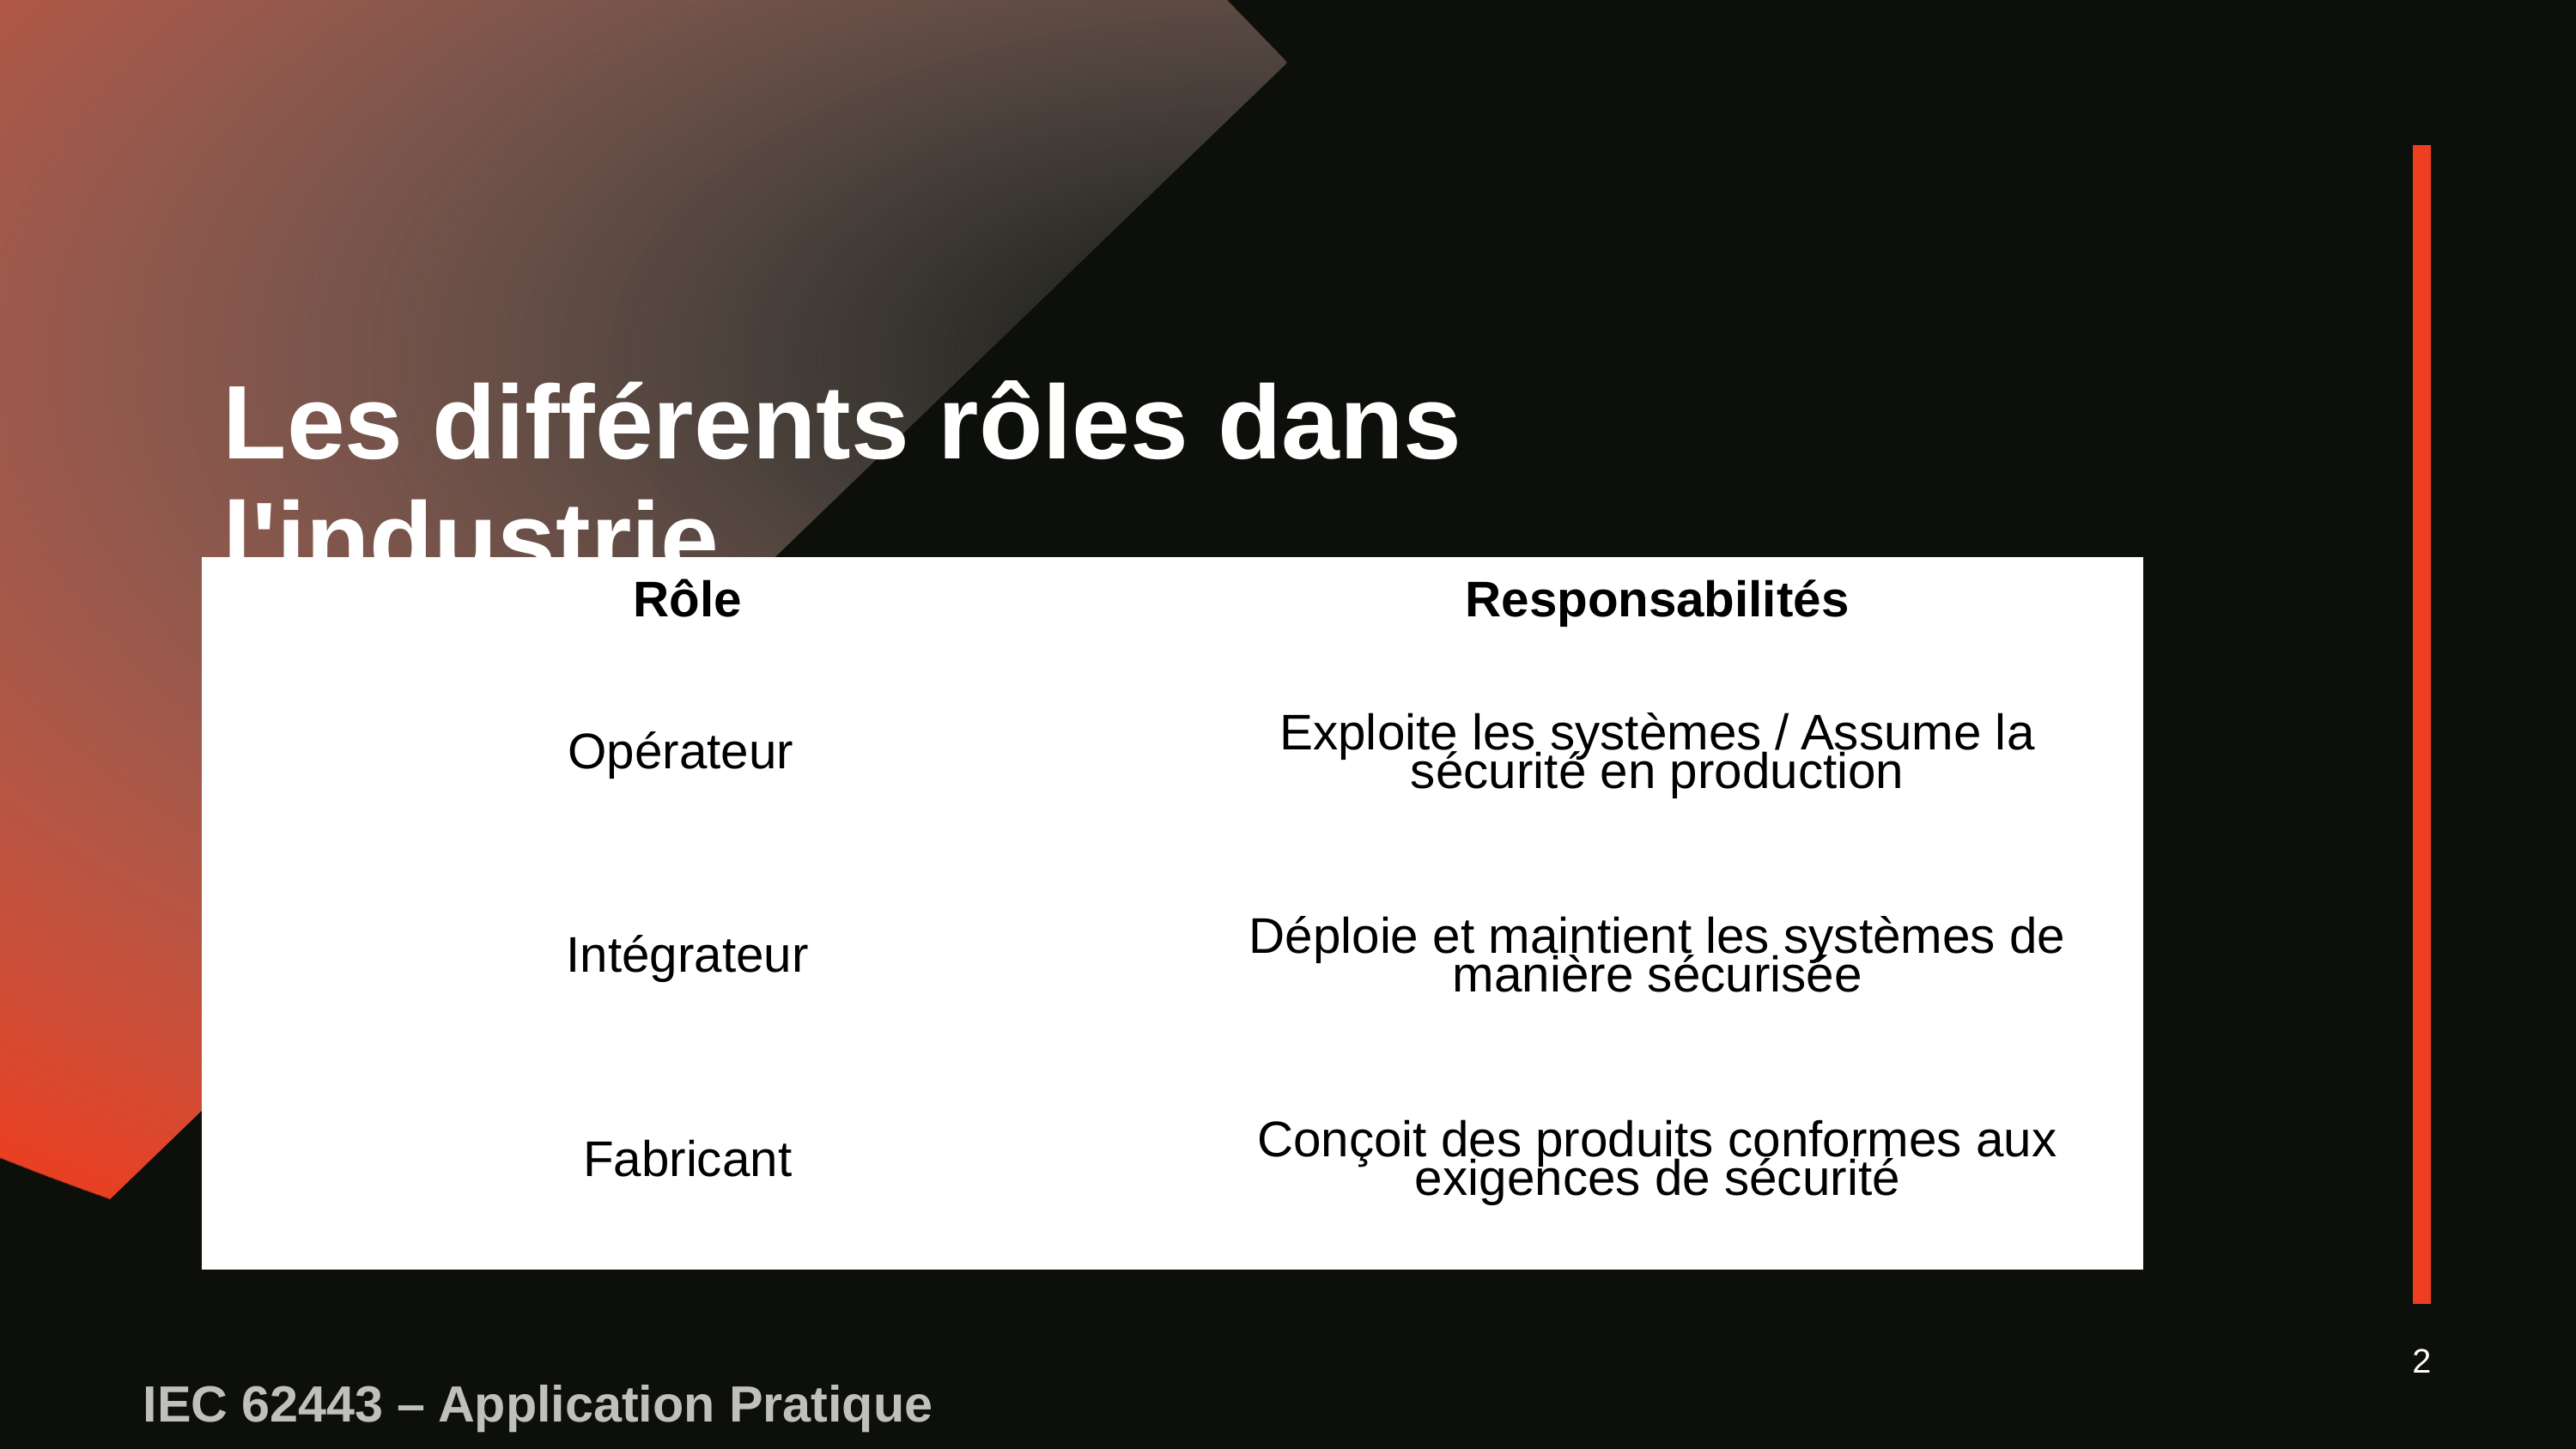

Les différents rôles dans l'industrie
| Rôle | Responsabilités |
| --- | --- |
| Opérateur | Exploite les systèmes / Assume la sécurité en production |
| Intégrateur | Déploie et maintient les systèmes de manière sécurisée |
| Fabricant | Conçoit des produits conformes aux exigences de sécurité |
2
IEC 62443 – Application Pratique